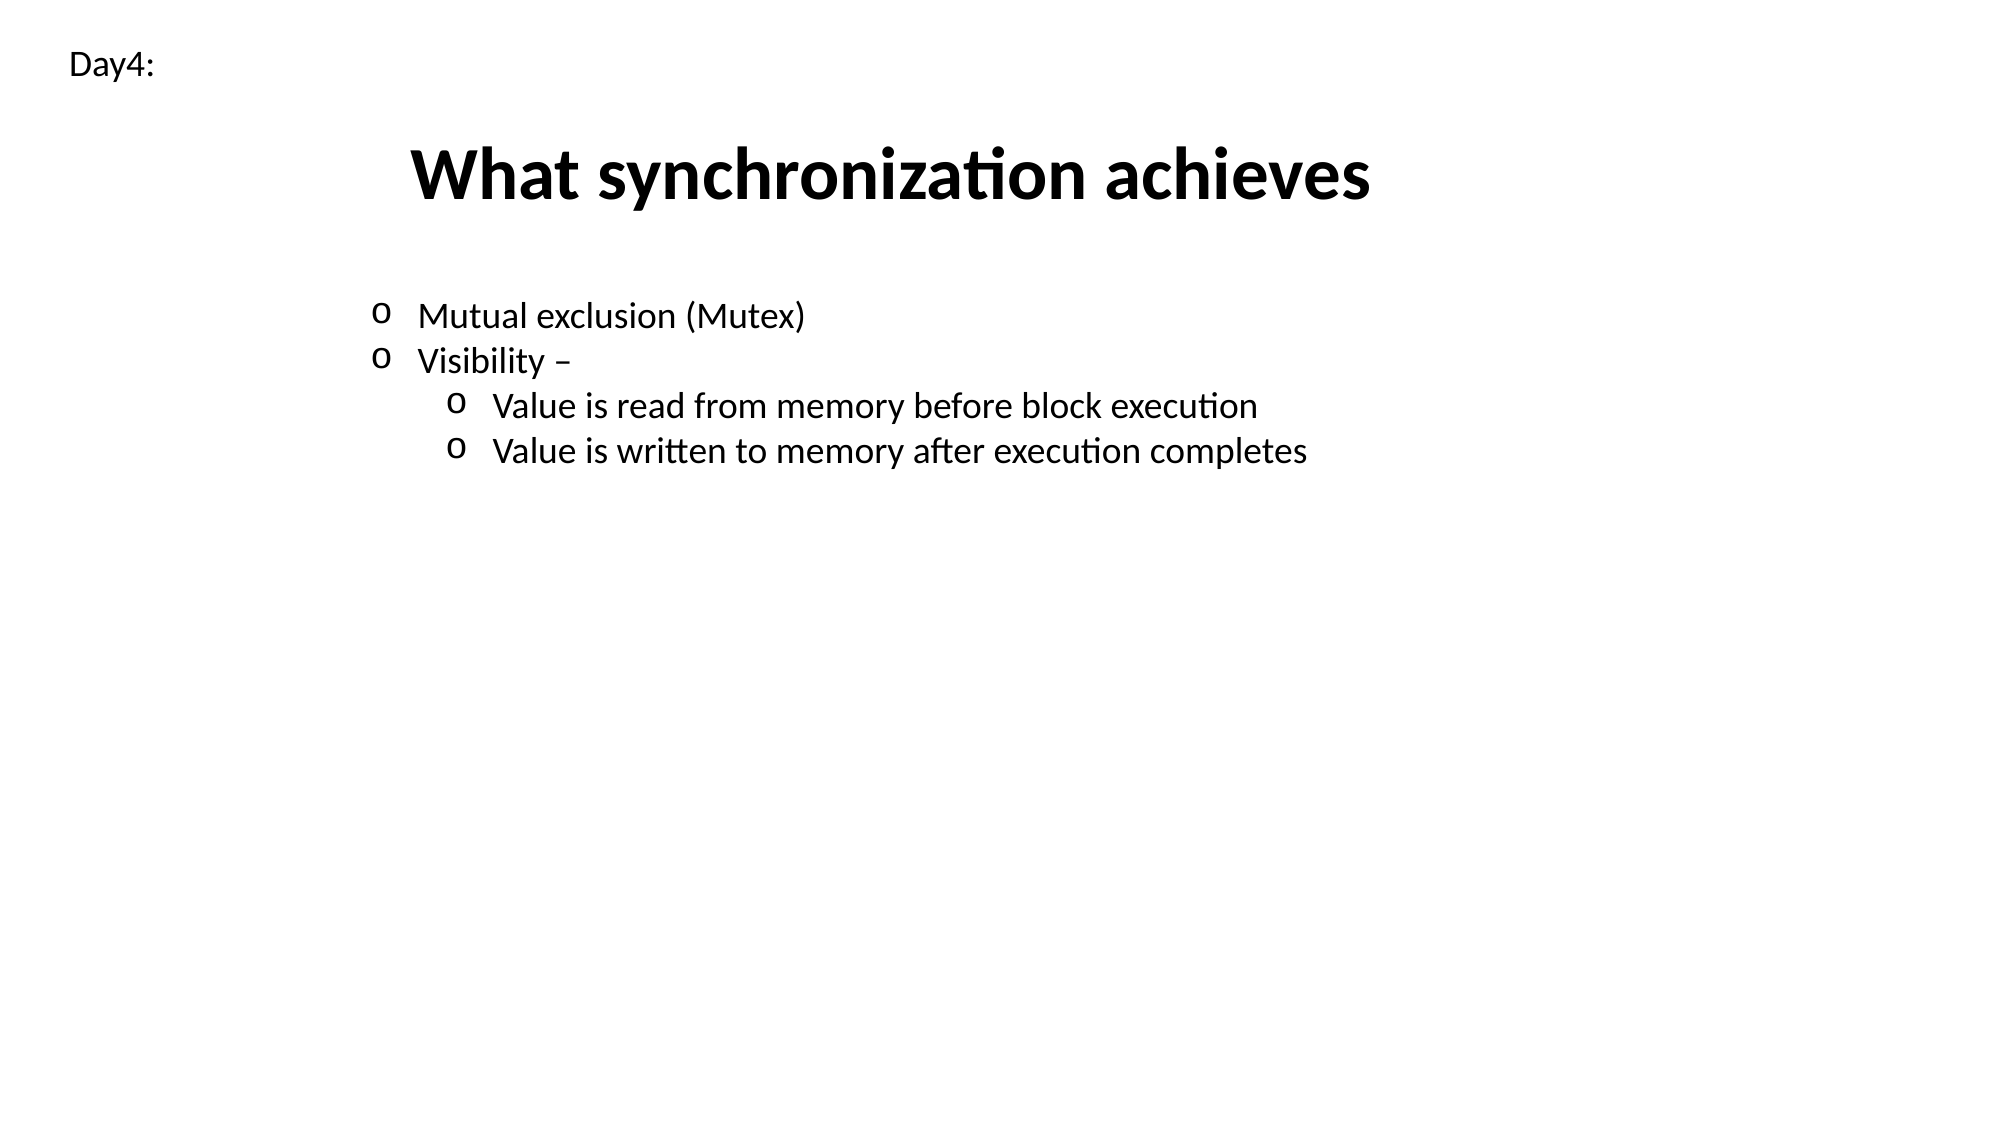

Day4:
What synchronization achieves
Mutual exclusion (Mutex)
Visibility –
Value is read from memory before block execution
Value is written to memory after execution completes